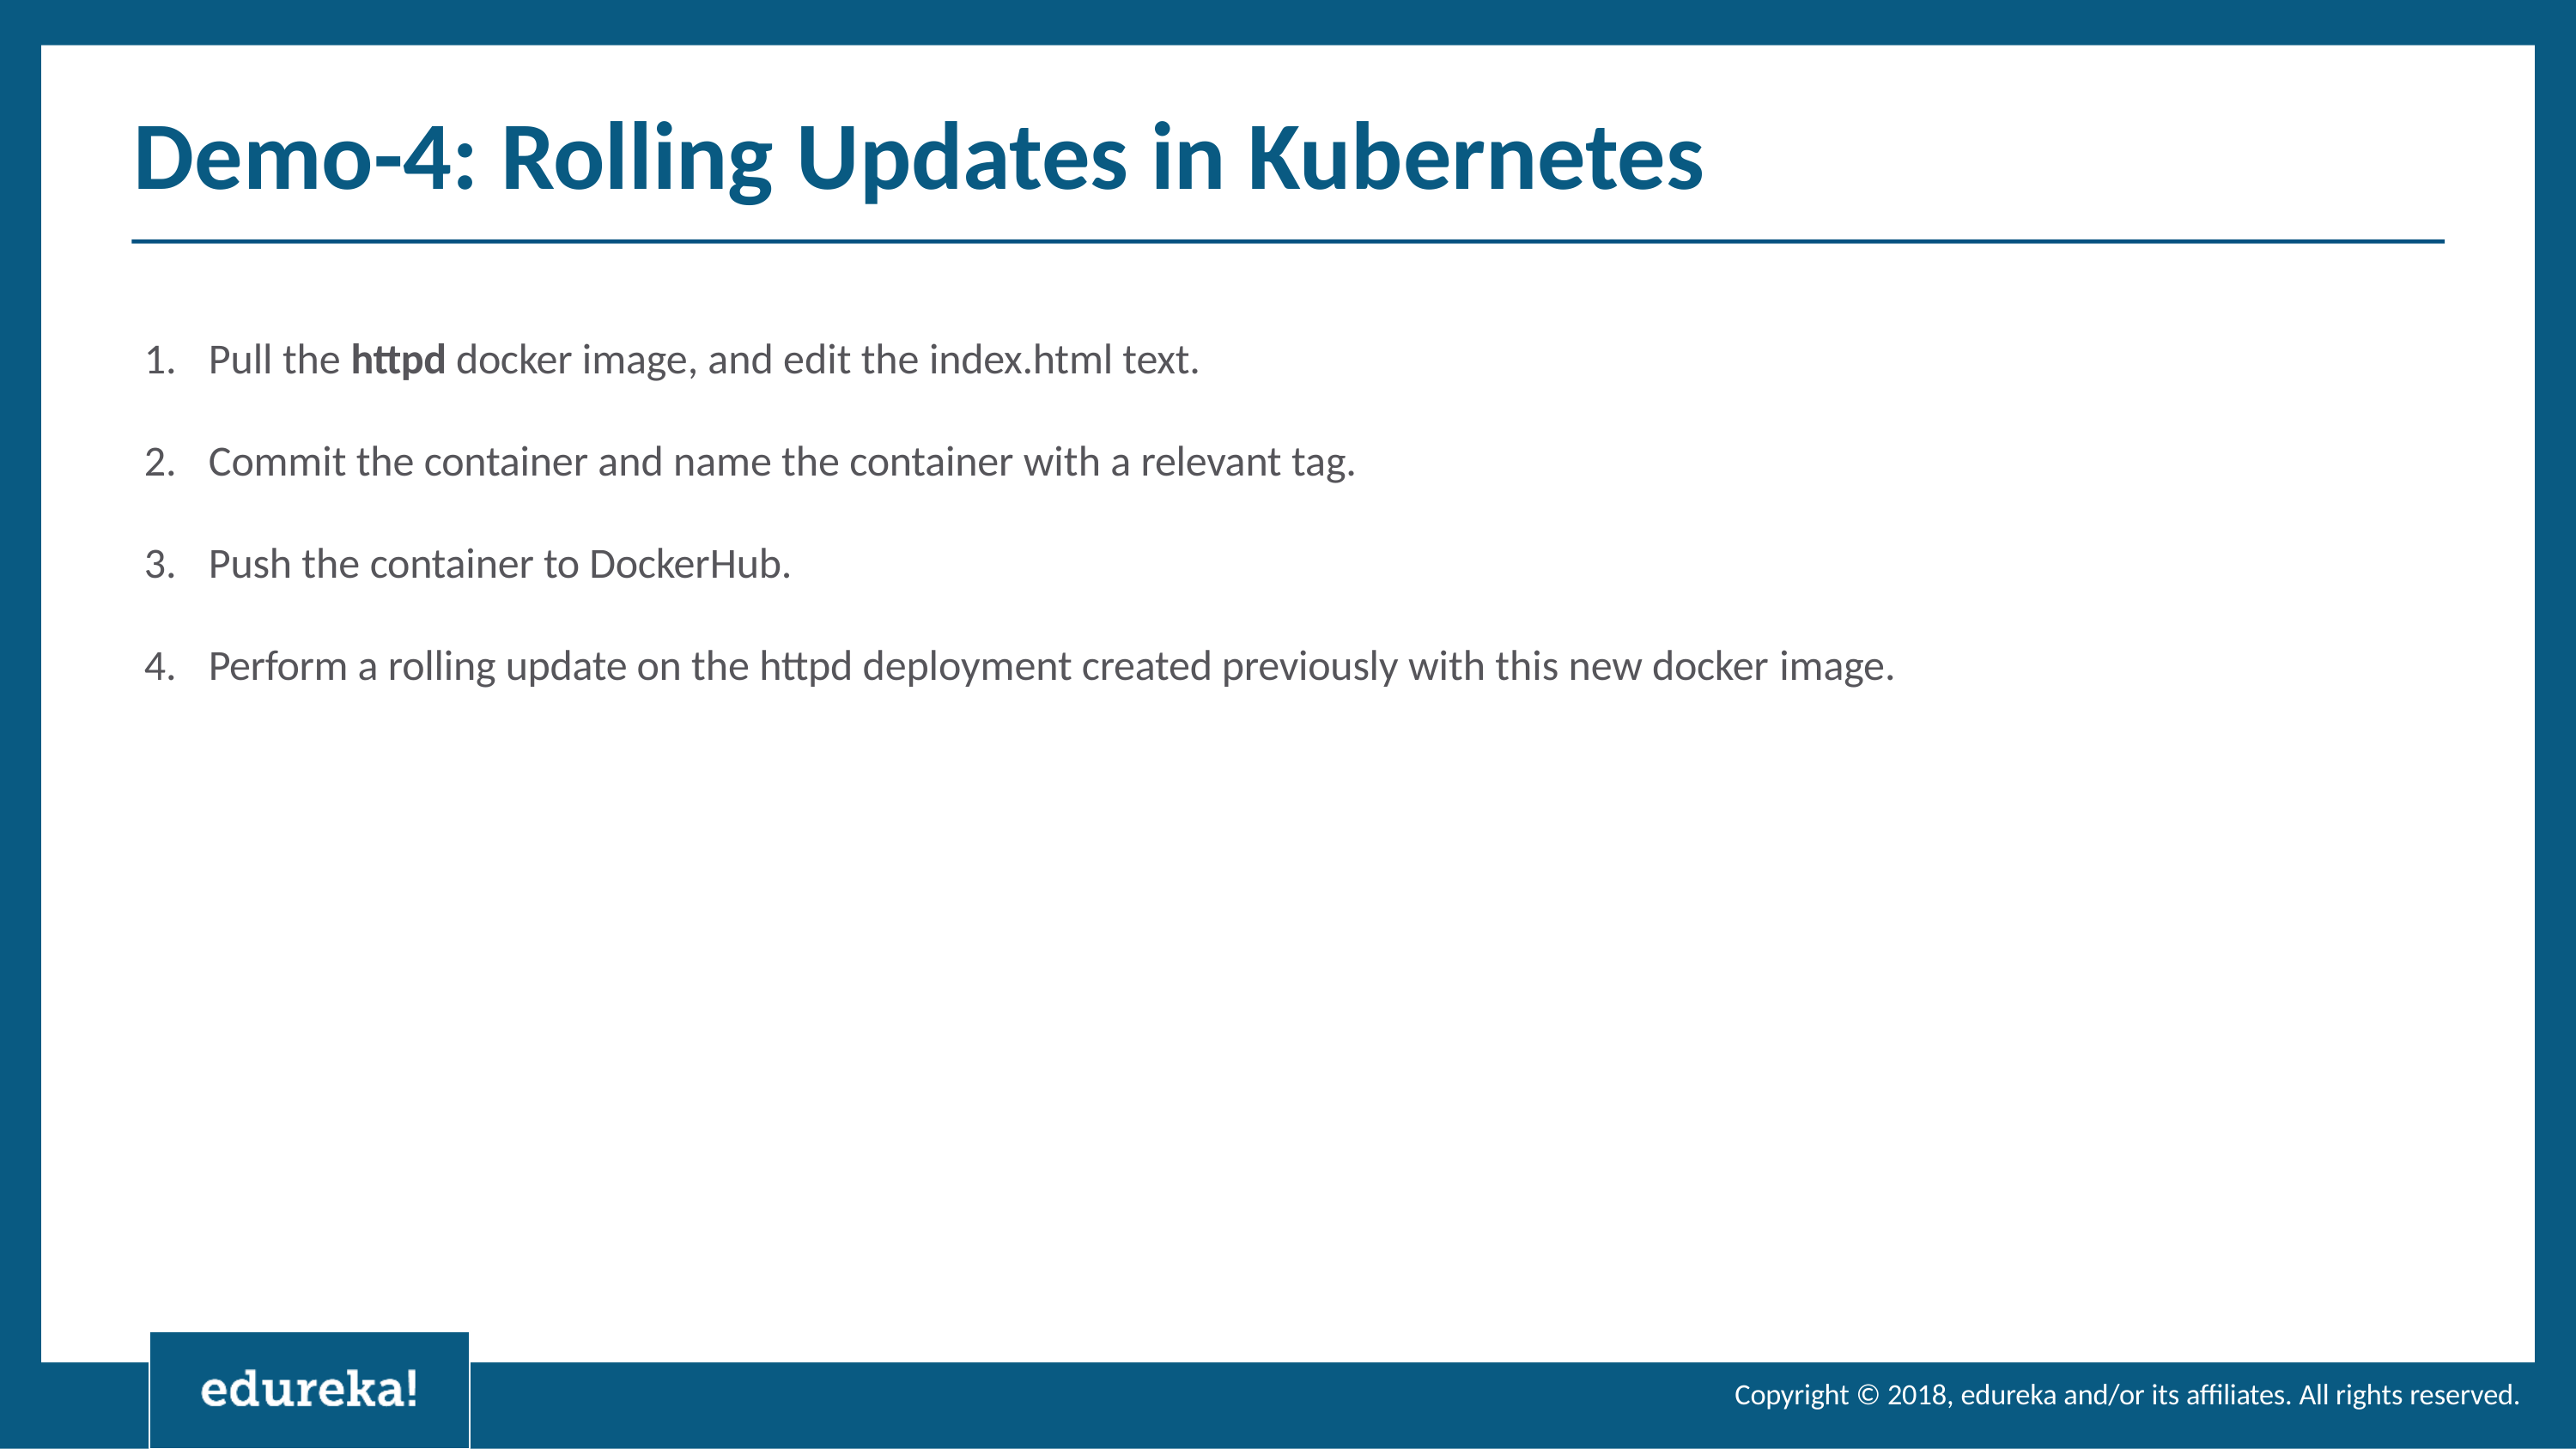

# Demo-4: Rolling Updates in Kubernetes
Pull the httpd docker image, and edit the index.html text.

Commit the container and name the container with a relevant tag.

Push the container to DockerHub.

Perform a rolling update on the httpd deployment created previously with this new docker image.
Copyright © 2018, edureka and/or its affiliates. All rights reserved.